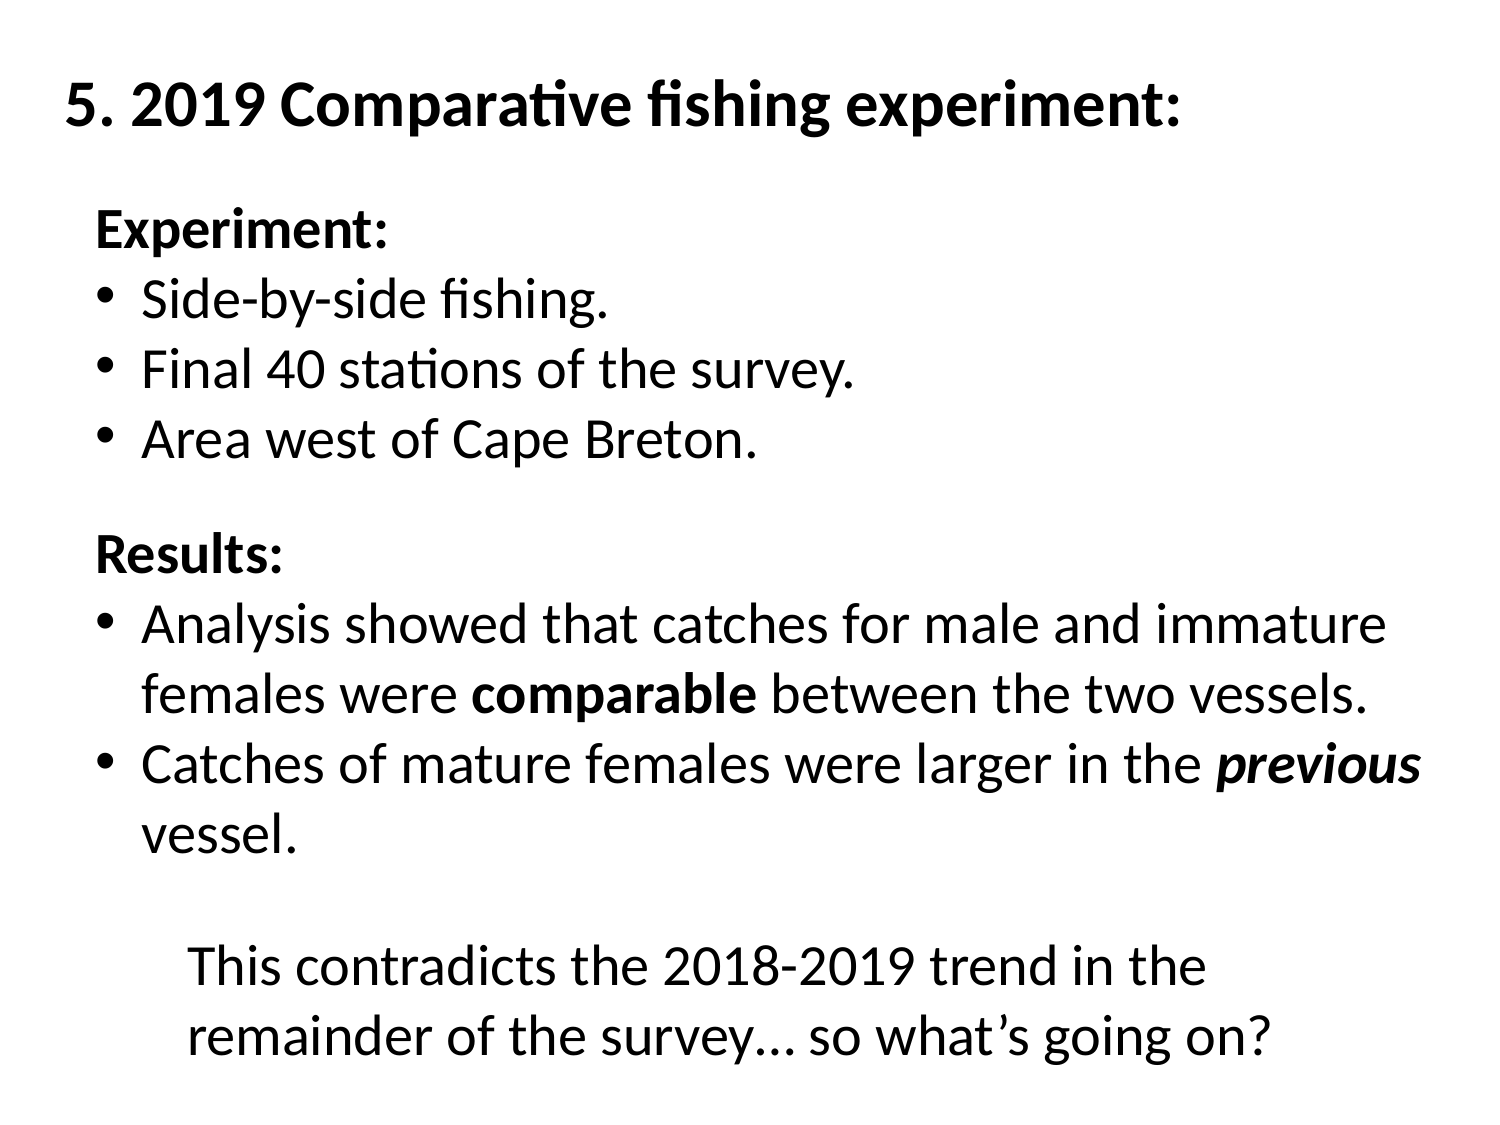

# 5. 2019 Comparative fishing experiment:
Experiment:
Side-by-side fishing.
Final 40 stations of the survey.
Area west of Cape Breton.
Results:
Analysis showed that catches for male and immature females were comparable between the two vessels.
Catches of mature females were larger in the previous vessel.
This contradicts the 2018-2019 trend in the remainder of the survey… so what’s going on?